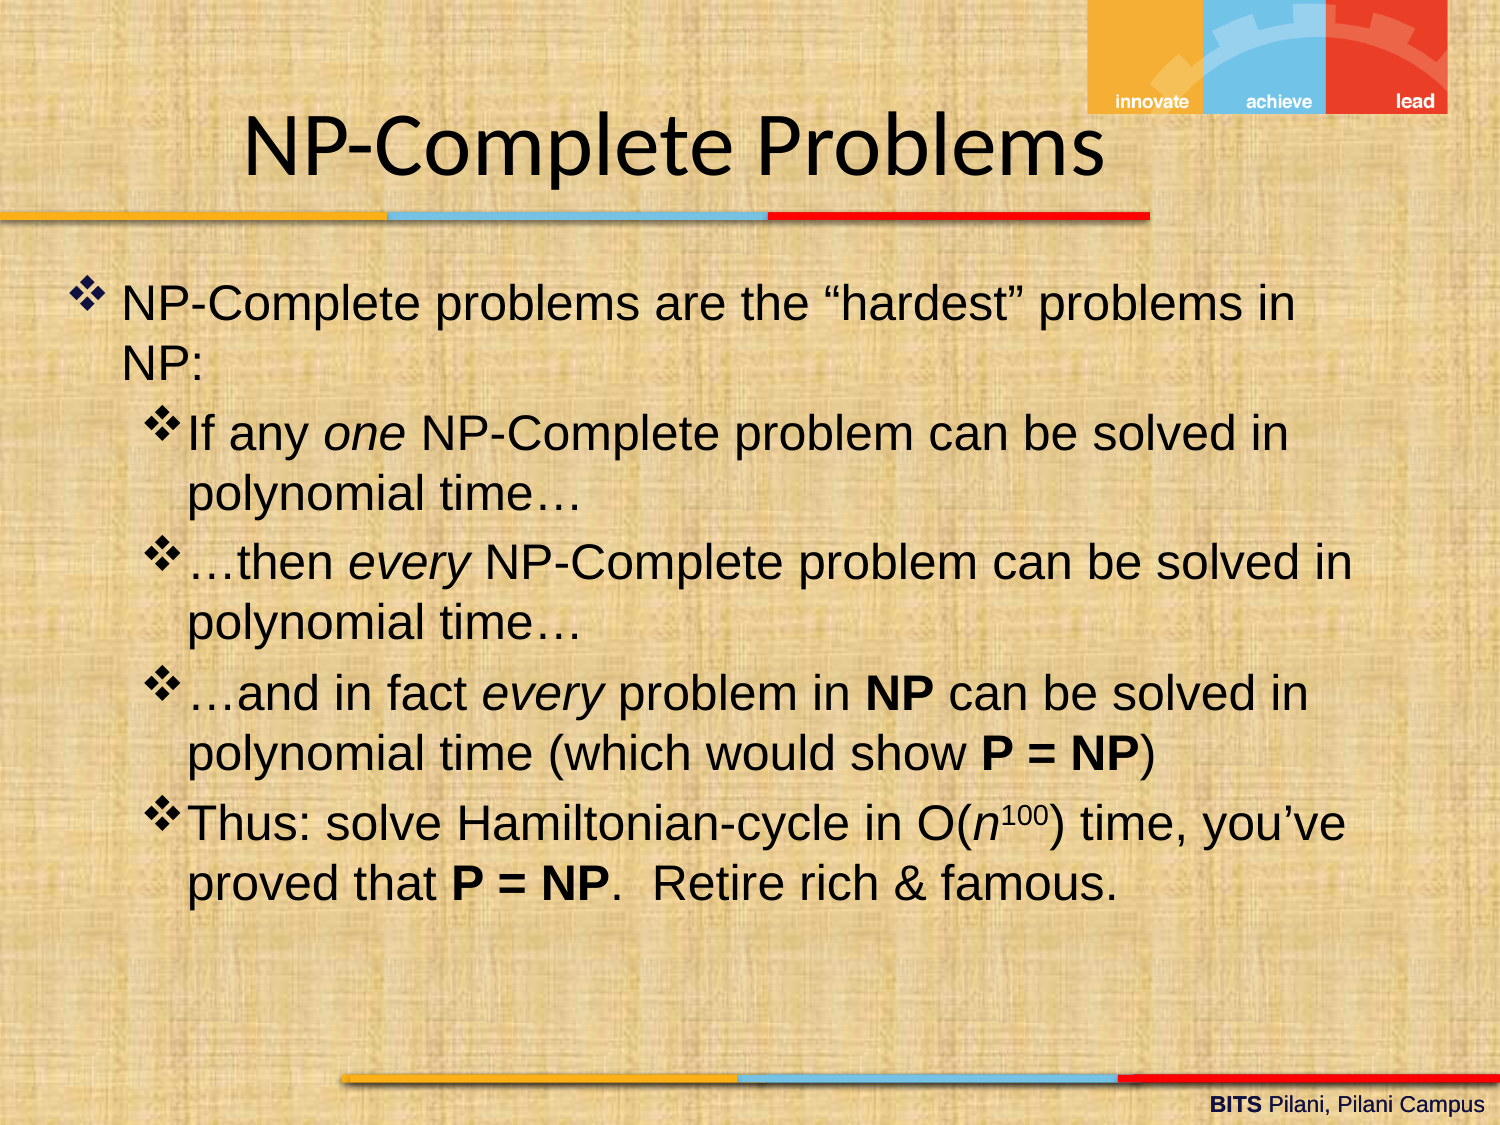

NP-Complete Problems
NP-Complete problems are the “hardest” problems in NP:
If any one NP-Complete problem can be solved in polynomial time…
…then every NP-Complete problem can be solved in polynomial time…
…and in fact every problem in NP can be solved in polynomial time (which would show P = NP)
Thus: solve Hamiltonian-cycle in O(n100) time, you’ve proved that P = NP.  Retire rich & famous.